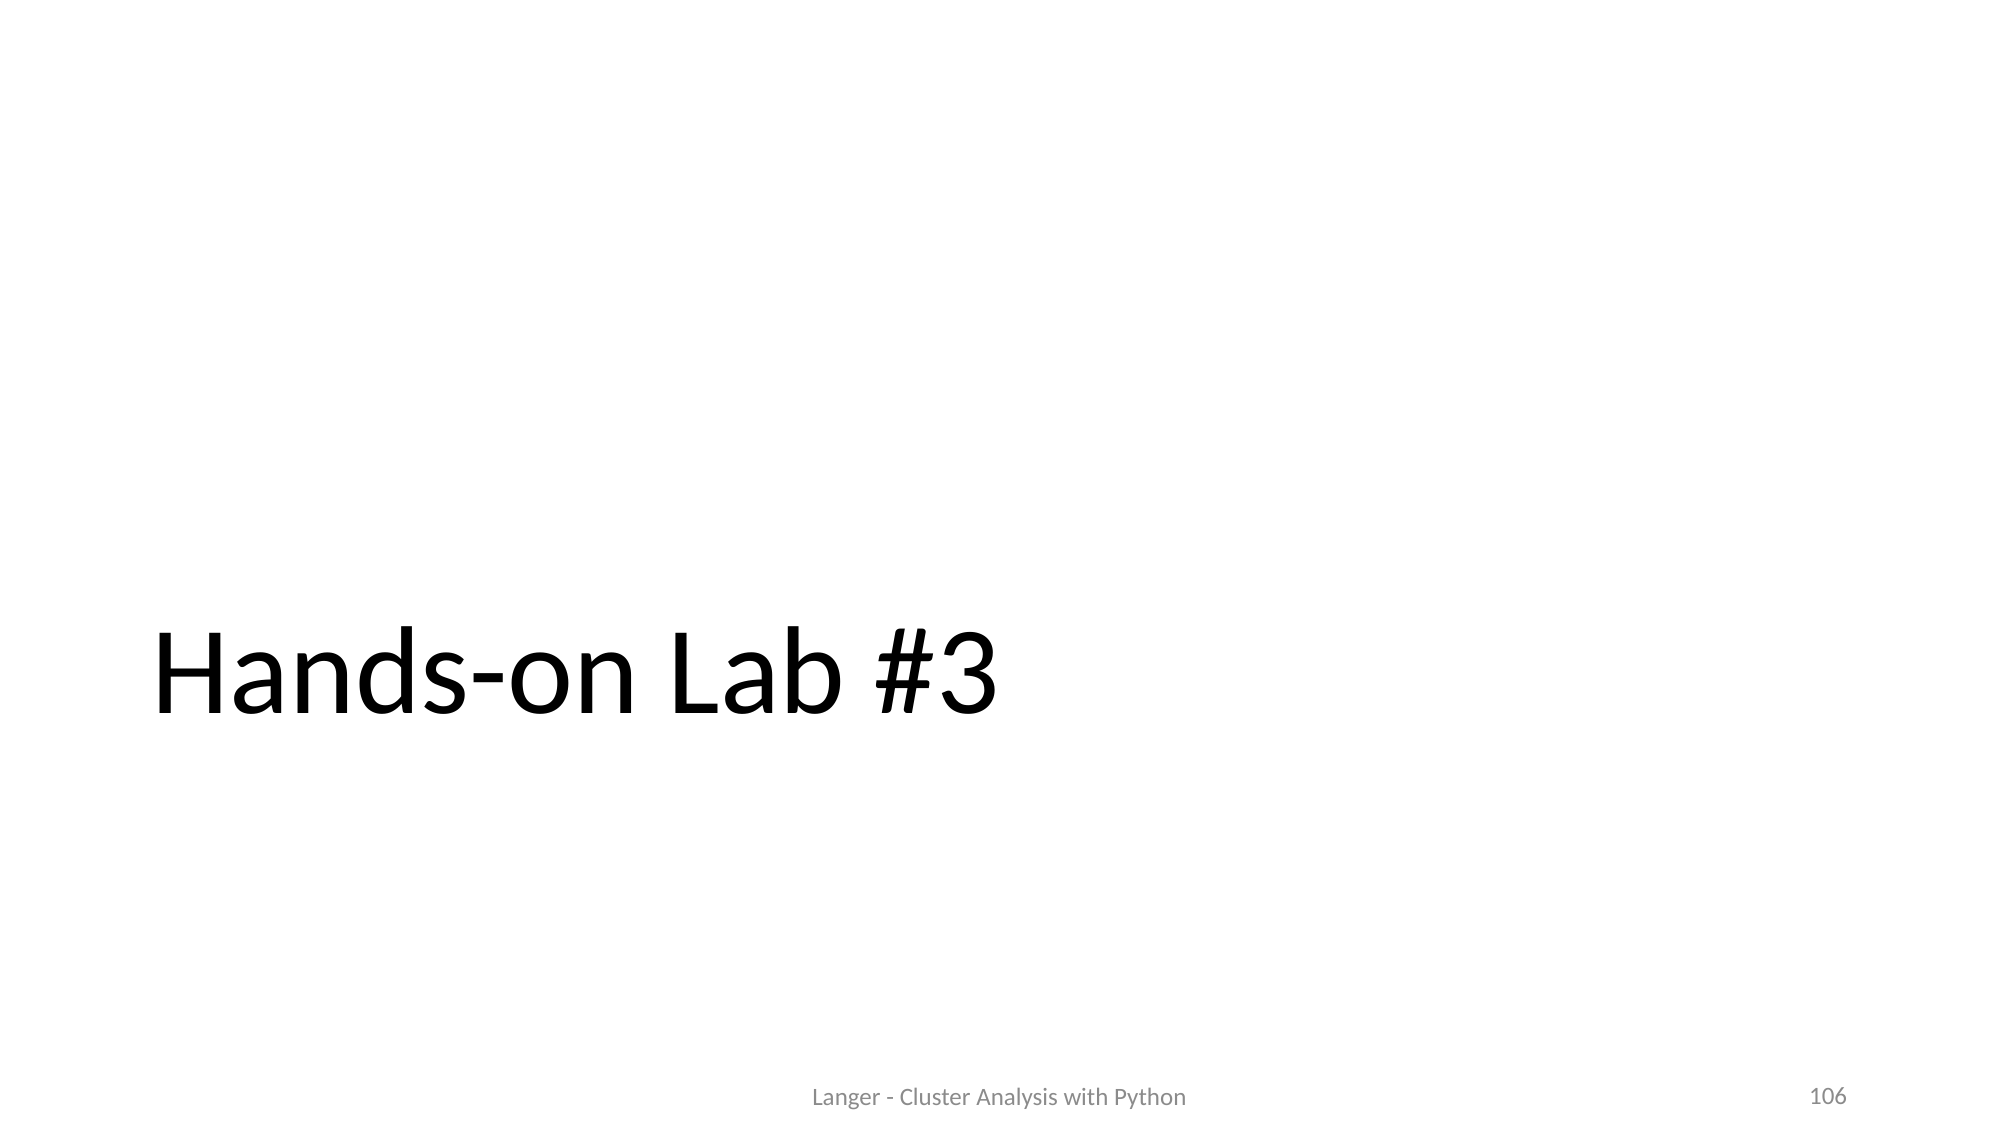

# Hands-on Lab #3
106
Langer - Cluster Analysis with Python